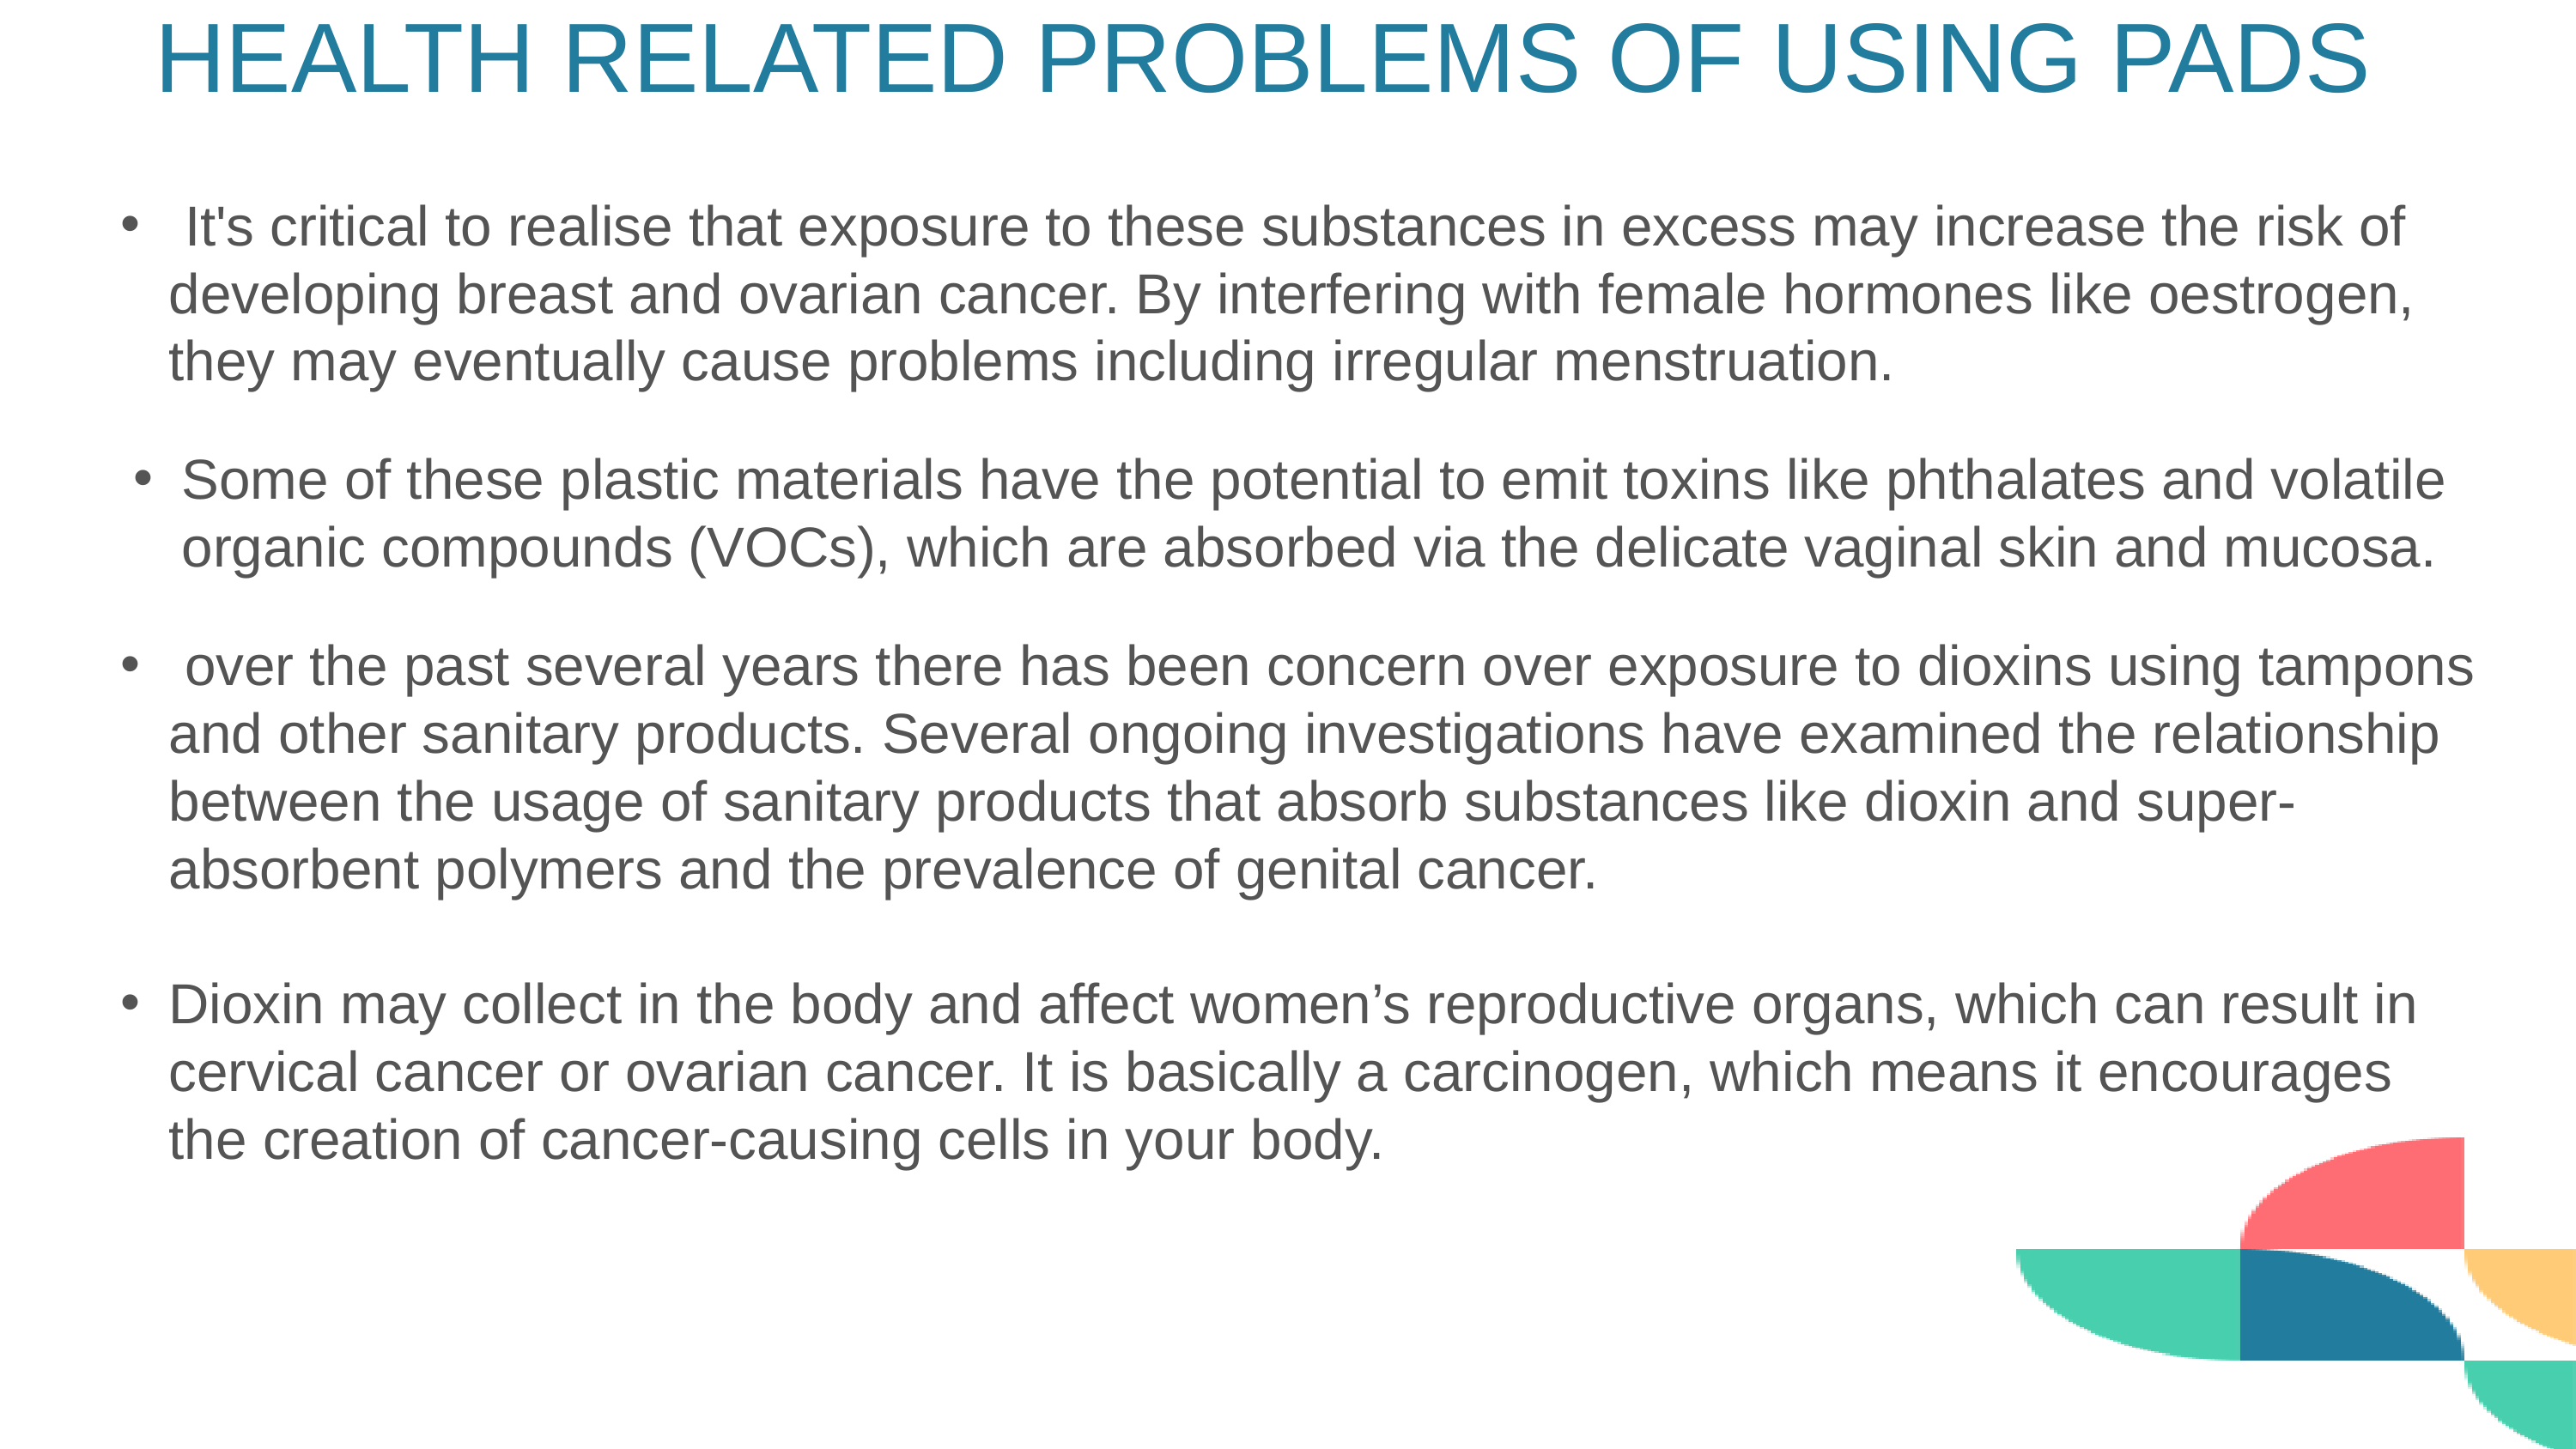

HEALTH RELATED PROBLEMS OF USING PADS
 It's critical to realise that exposure to these substances in excess may increase the risk of developing breast and ovarian cancer. By interfering with female hormones like oestrogen, they may eventually cause problems including irregular menstruation.
Some of these plastic materials have the potential to emit toxins like phthalates and volatile organic compounds (VOCs), which are absorbed via the delicate vaginal skin and mucosa.
 over the past several years there has been concern over exposure to dioxins using tampons and other sanitary products. Several ongoing investigations have examined the relationship between the usage of sanitary products that absorb substances like dioxin and super-absorbent polymers and the prevalence of genital cancer.

Dioxin may collect in the body and affect women’s reproductive organs, which can result in cervical cancer or ovarian cancer. It is basically a carcinogen, which means it encourages the creation of cancer-causing cells in your body.